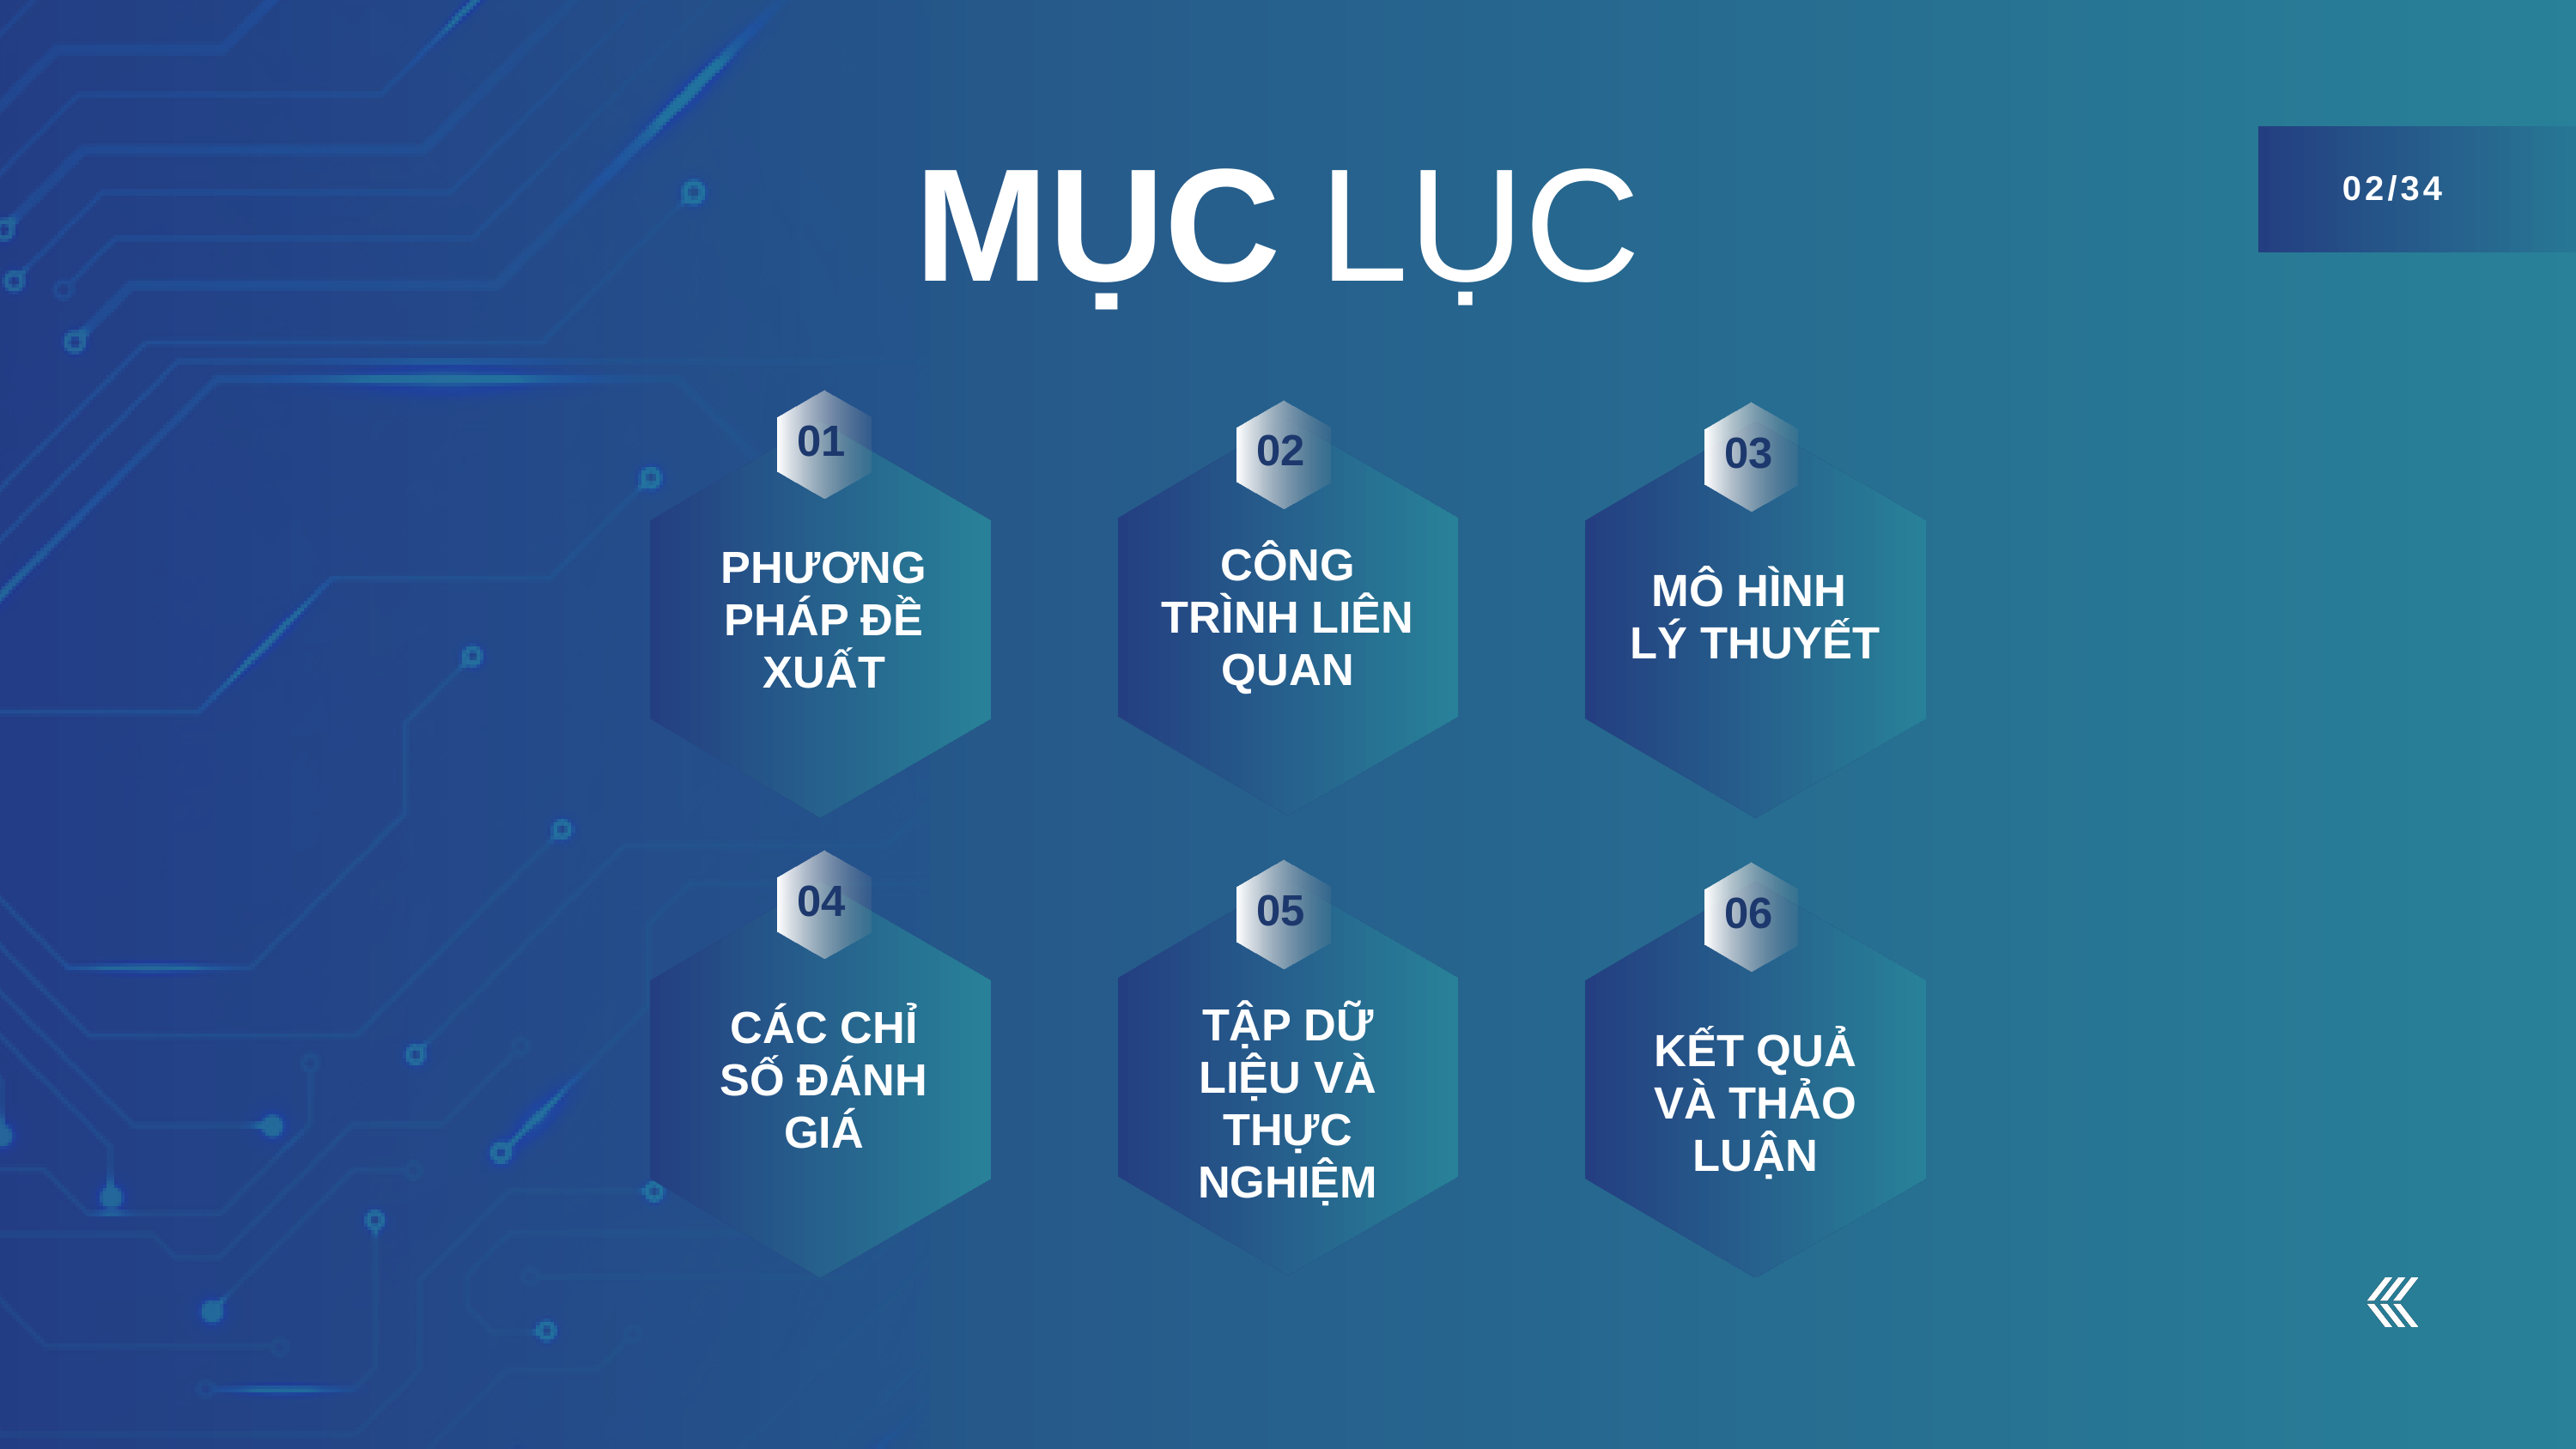

MỤC
LỤC
02/34

01

02
03
CÔNG TRÌNH LIÊN QUAN
PHƯƠNG PHÁP ĐỀ XUẤT
MÔ HÌNH  LÝ THUYẾT

04

05
06
TẬP DỮ LIỆU VÀ THỰC NGHIỆM
CÁC CHỈ SỐ ĐÁNH GIÁ
KẾT QUẢ VÀ THẢO LUẬN